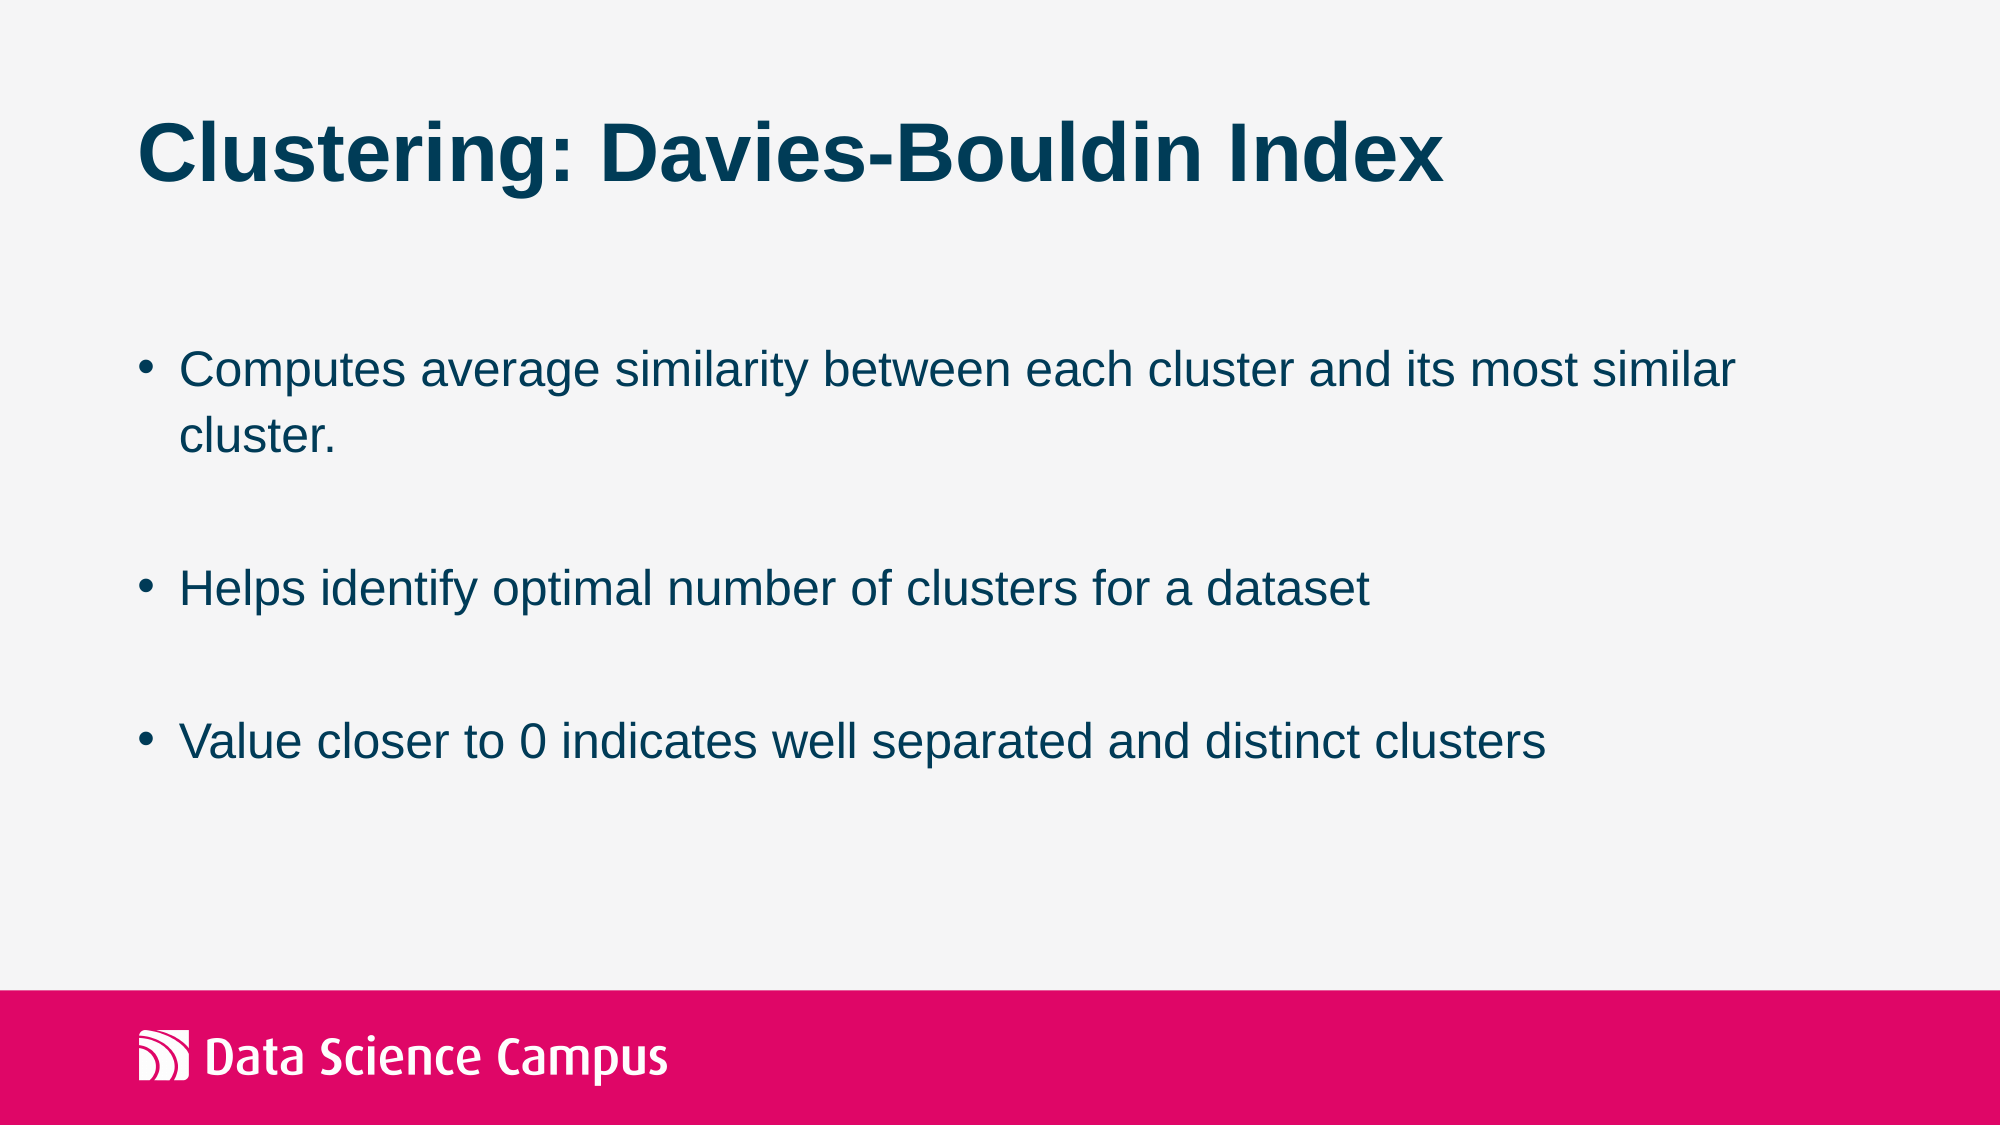

# Clustering: Davies-Bouldin Index
Computes average similarity between each cluster and its most similar cluster.

Helps identify optimal number of clusters for a dataset

Value closer to 0 indicates well separated and distinct clusters